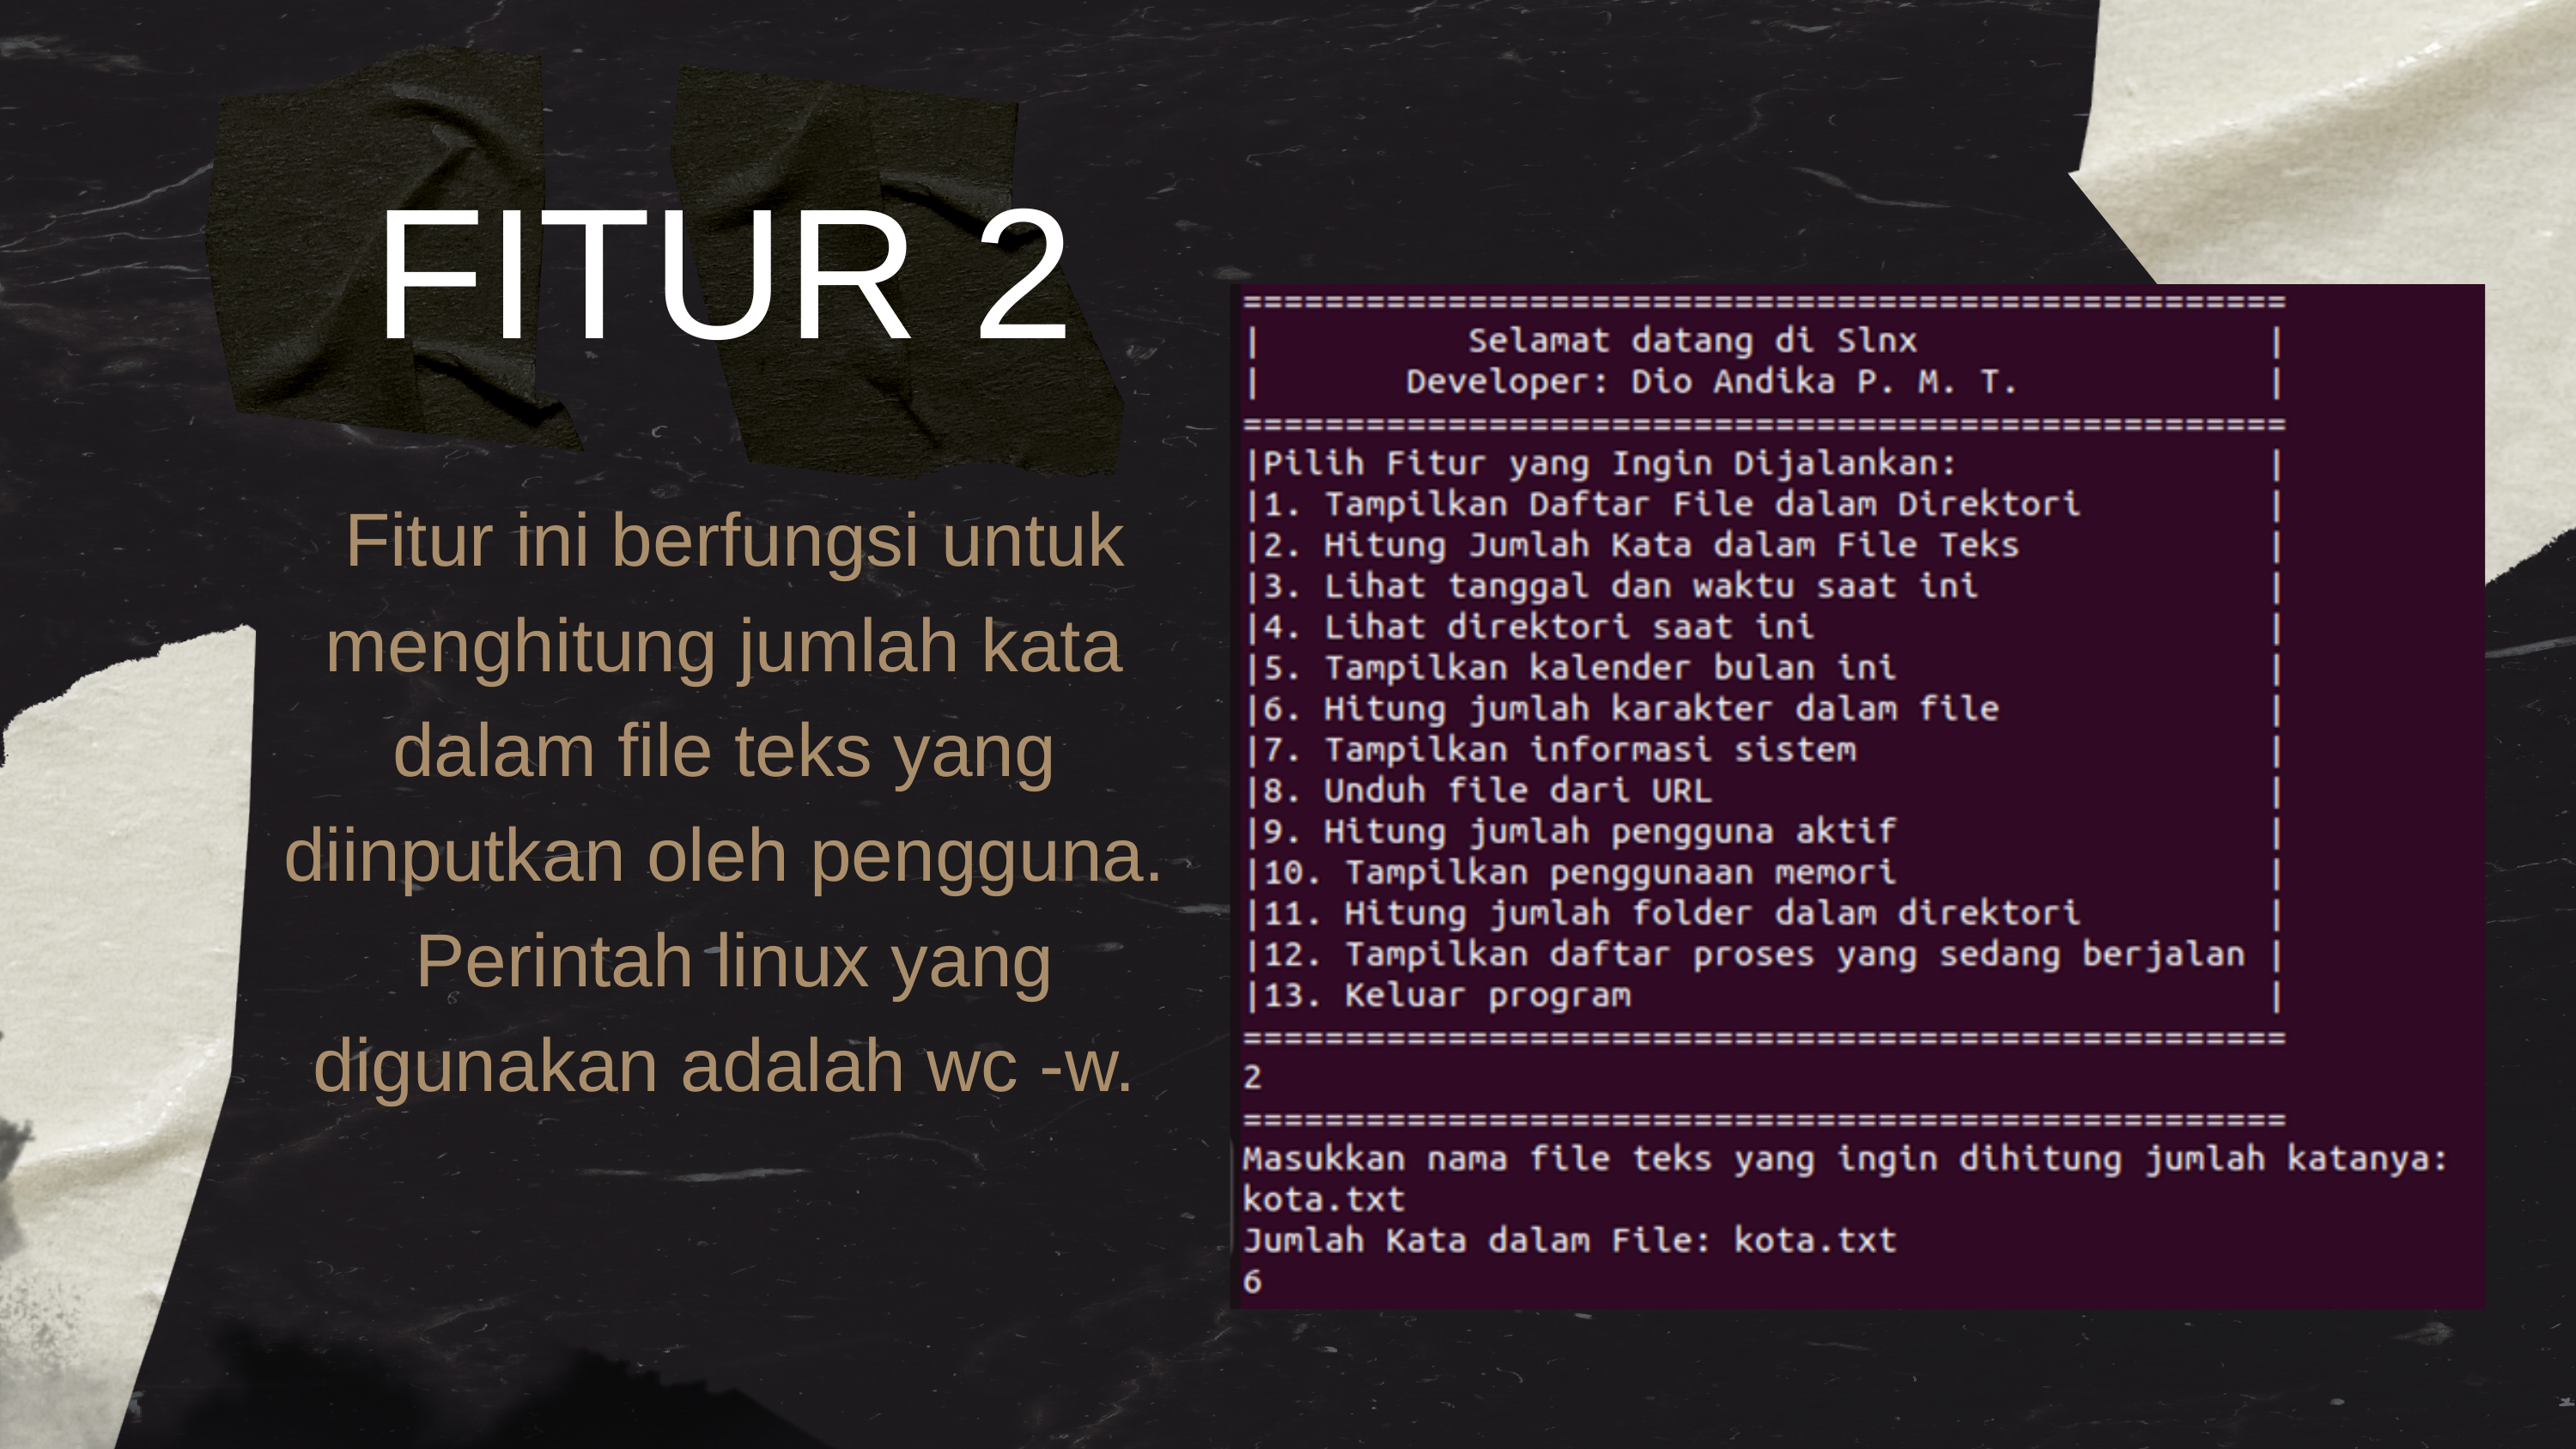

FITUR 2

 Fitur ini berfungsi untuk menghitung jumlah kata dalam file teks yang diinputkan oleh pengguna.  Perintah linux yang digunakan adalah wc -w.